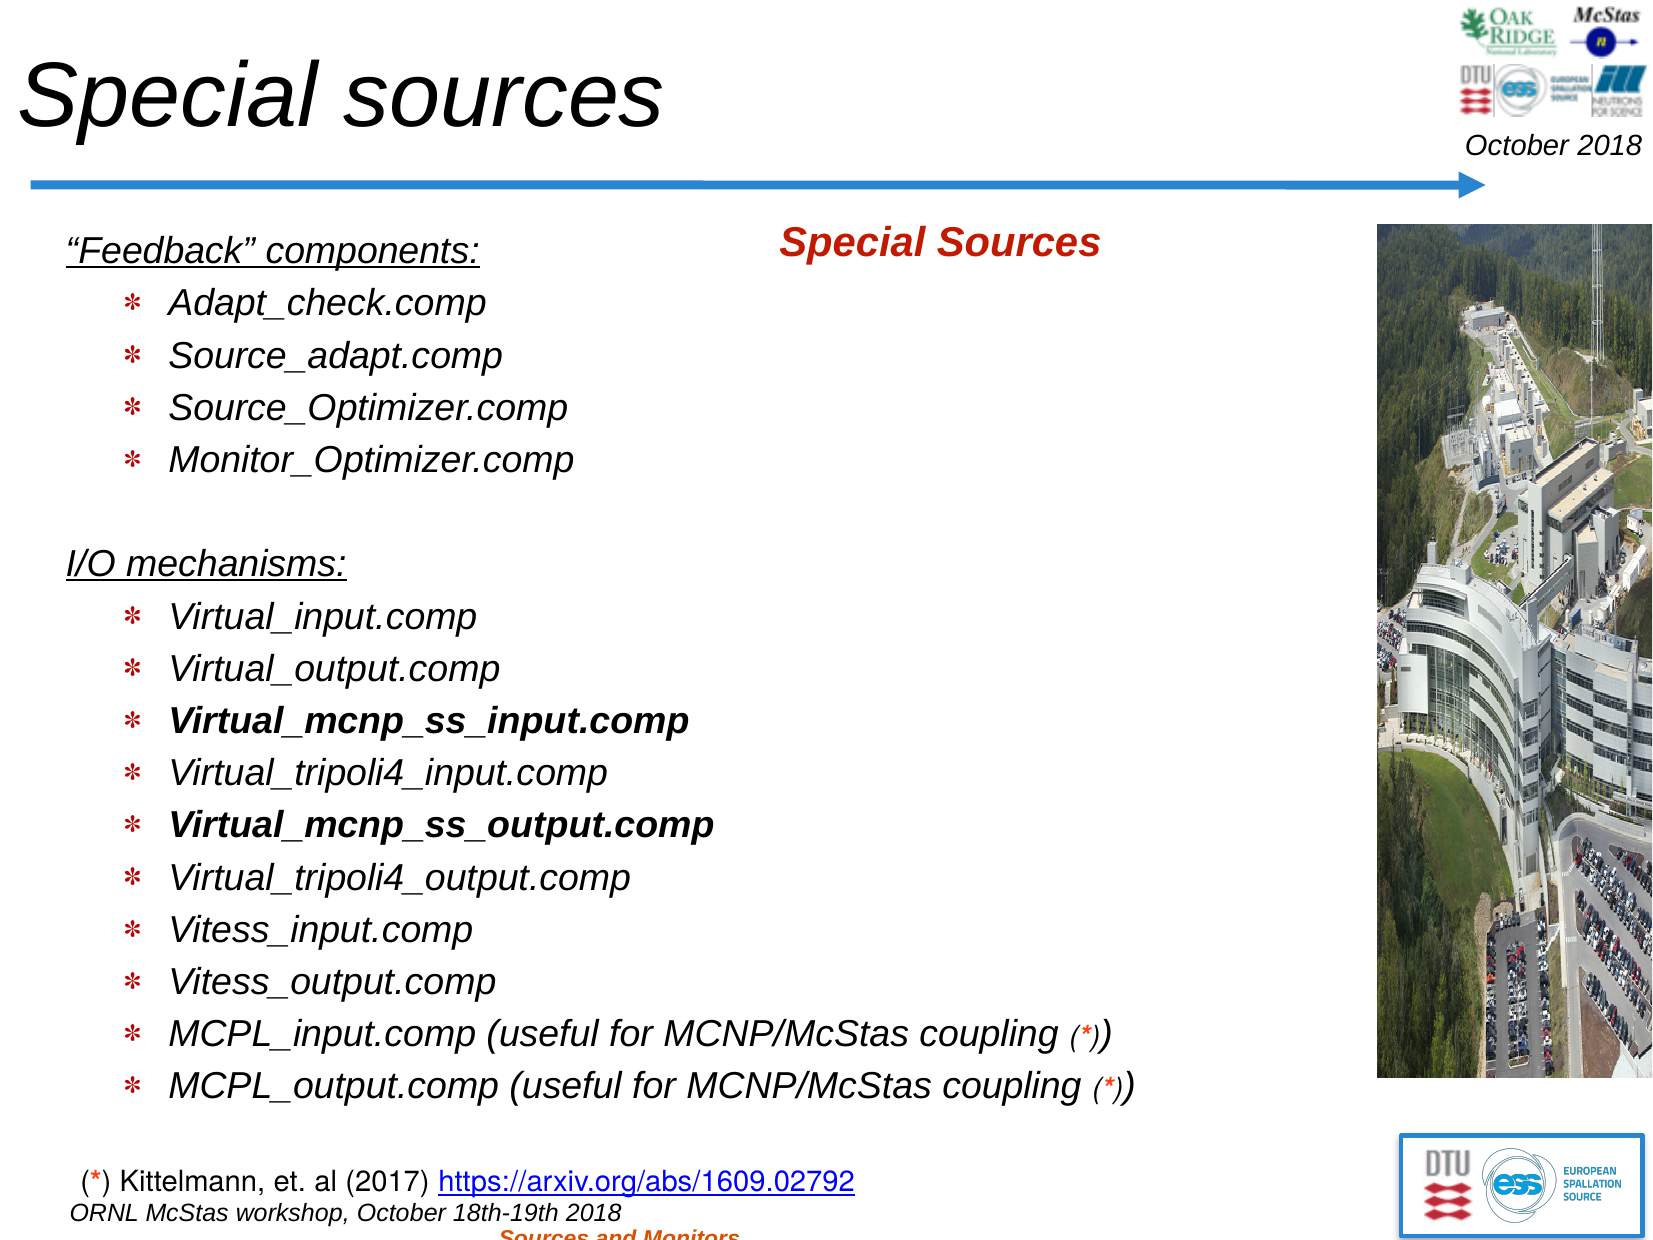

# Special sources
Special Sources
“Feedback” components:
  Adapt_check.comp
  Source_adapt.comp
  Source_Optimizer.comp
  Monitor_Optimizer.comp

I/O mechanisms:
  Virtual_input.comp
  Virtual_output.comp
  Virtual_mcnp_ss_input.comp
  Virtual_tripoli4_input.comp
  Virtual_mcnp_ss_output.comp
  Virtual_tripoli4_output.comp
  Vitess_input.comp
  Vitess_output.comp
  MCPL_input.comp (useful for MCNP/McStas coupling (*))
  MCPL_output.comp (useful for MCNP/McStas coupling (*))
 (*) Kittelmann, et. al (2017) https://arxiv.org/abs/1609.02792
20
Sources and Monitors